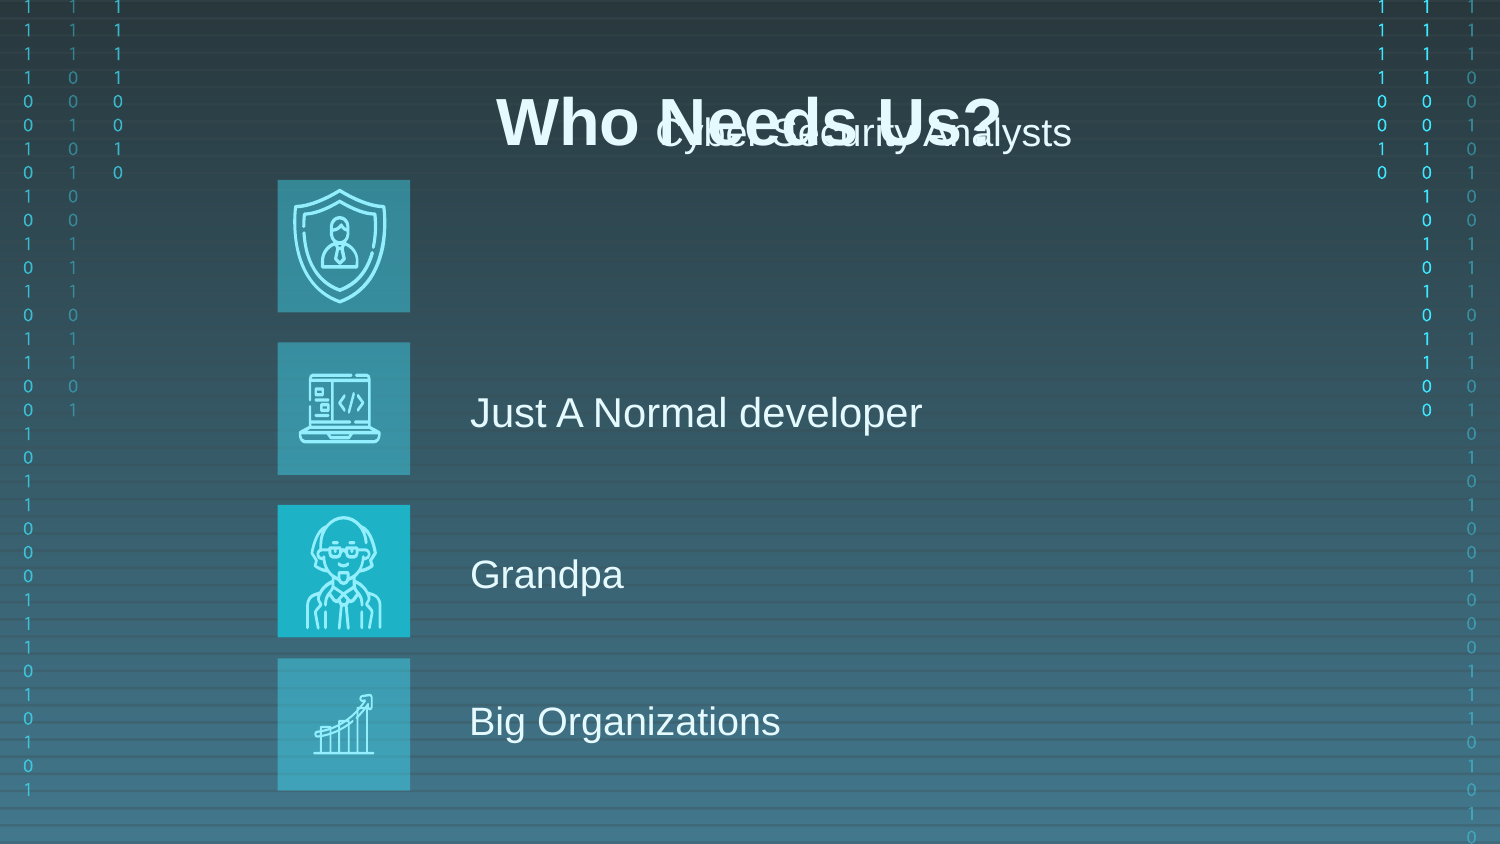

Cyber Security Analysts
# Who Needs Us?

Just A Normal developer
Grandpa

Big Organizations